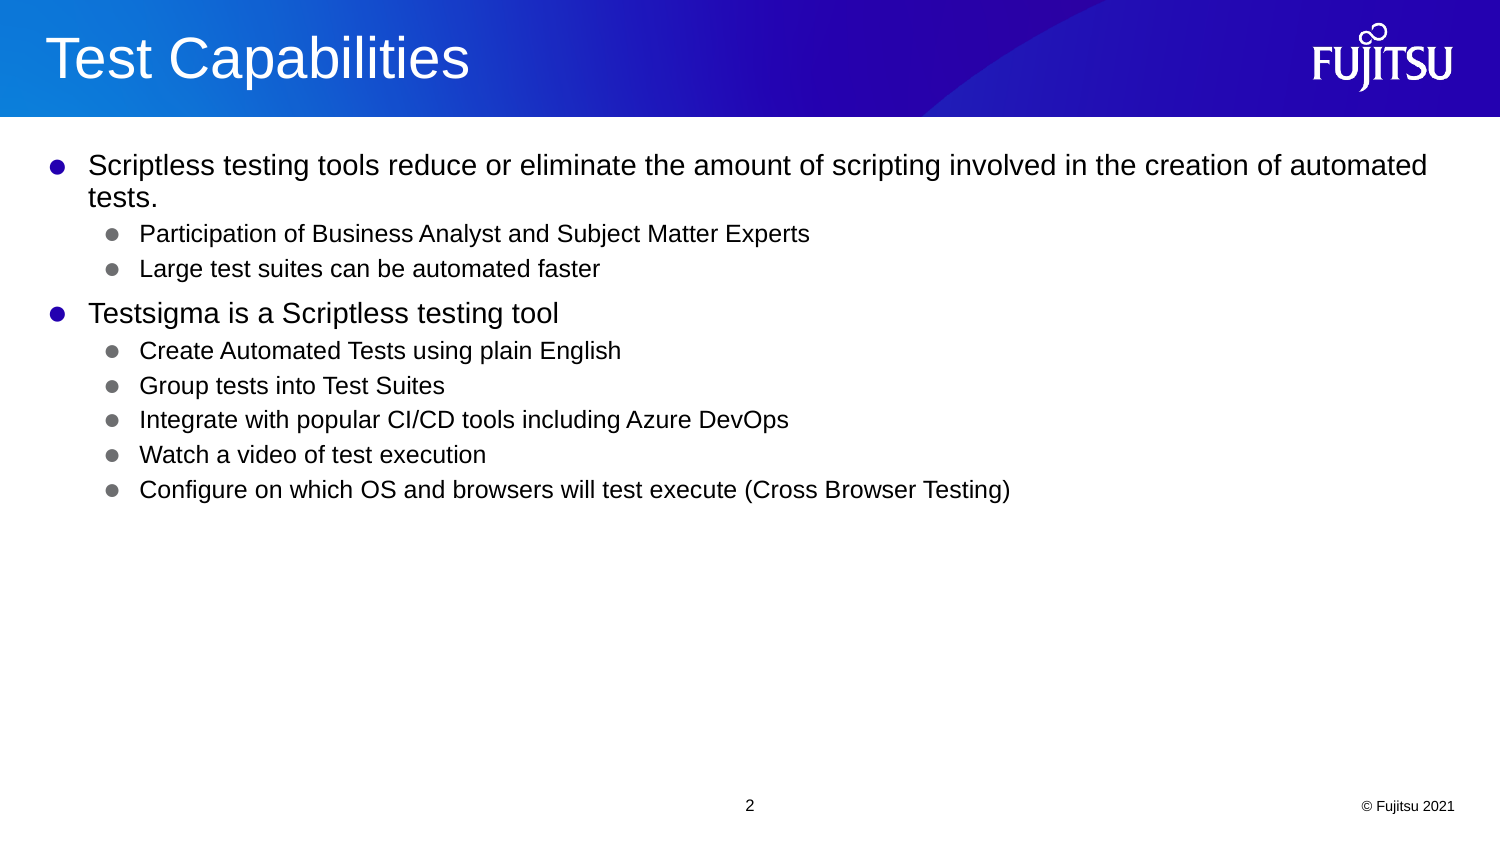

# Test Capabilities
Scriptless testing tools reduce or eliminate the amount of scripting involved in the creation of automated tests.
Participation of Business Analyst and Subject Matter Experts
Large test suites can be automated faster
Testsigma is a Scriptless testing tool
Create Automated Tests using plain English
Group tests into Test Suites
Integrate with popular CI/CD tools including Azure DevOps
Watch a video of test execution
Configure on which OS and browsers will test execute (Cross Browser Testing)